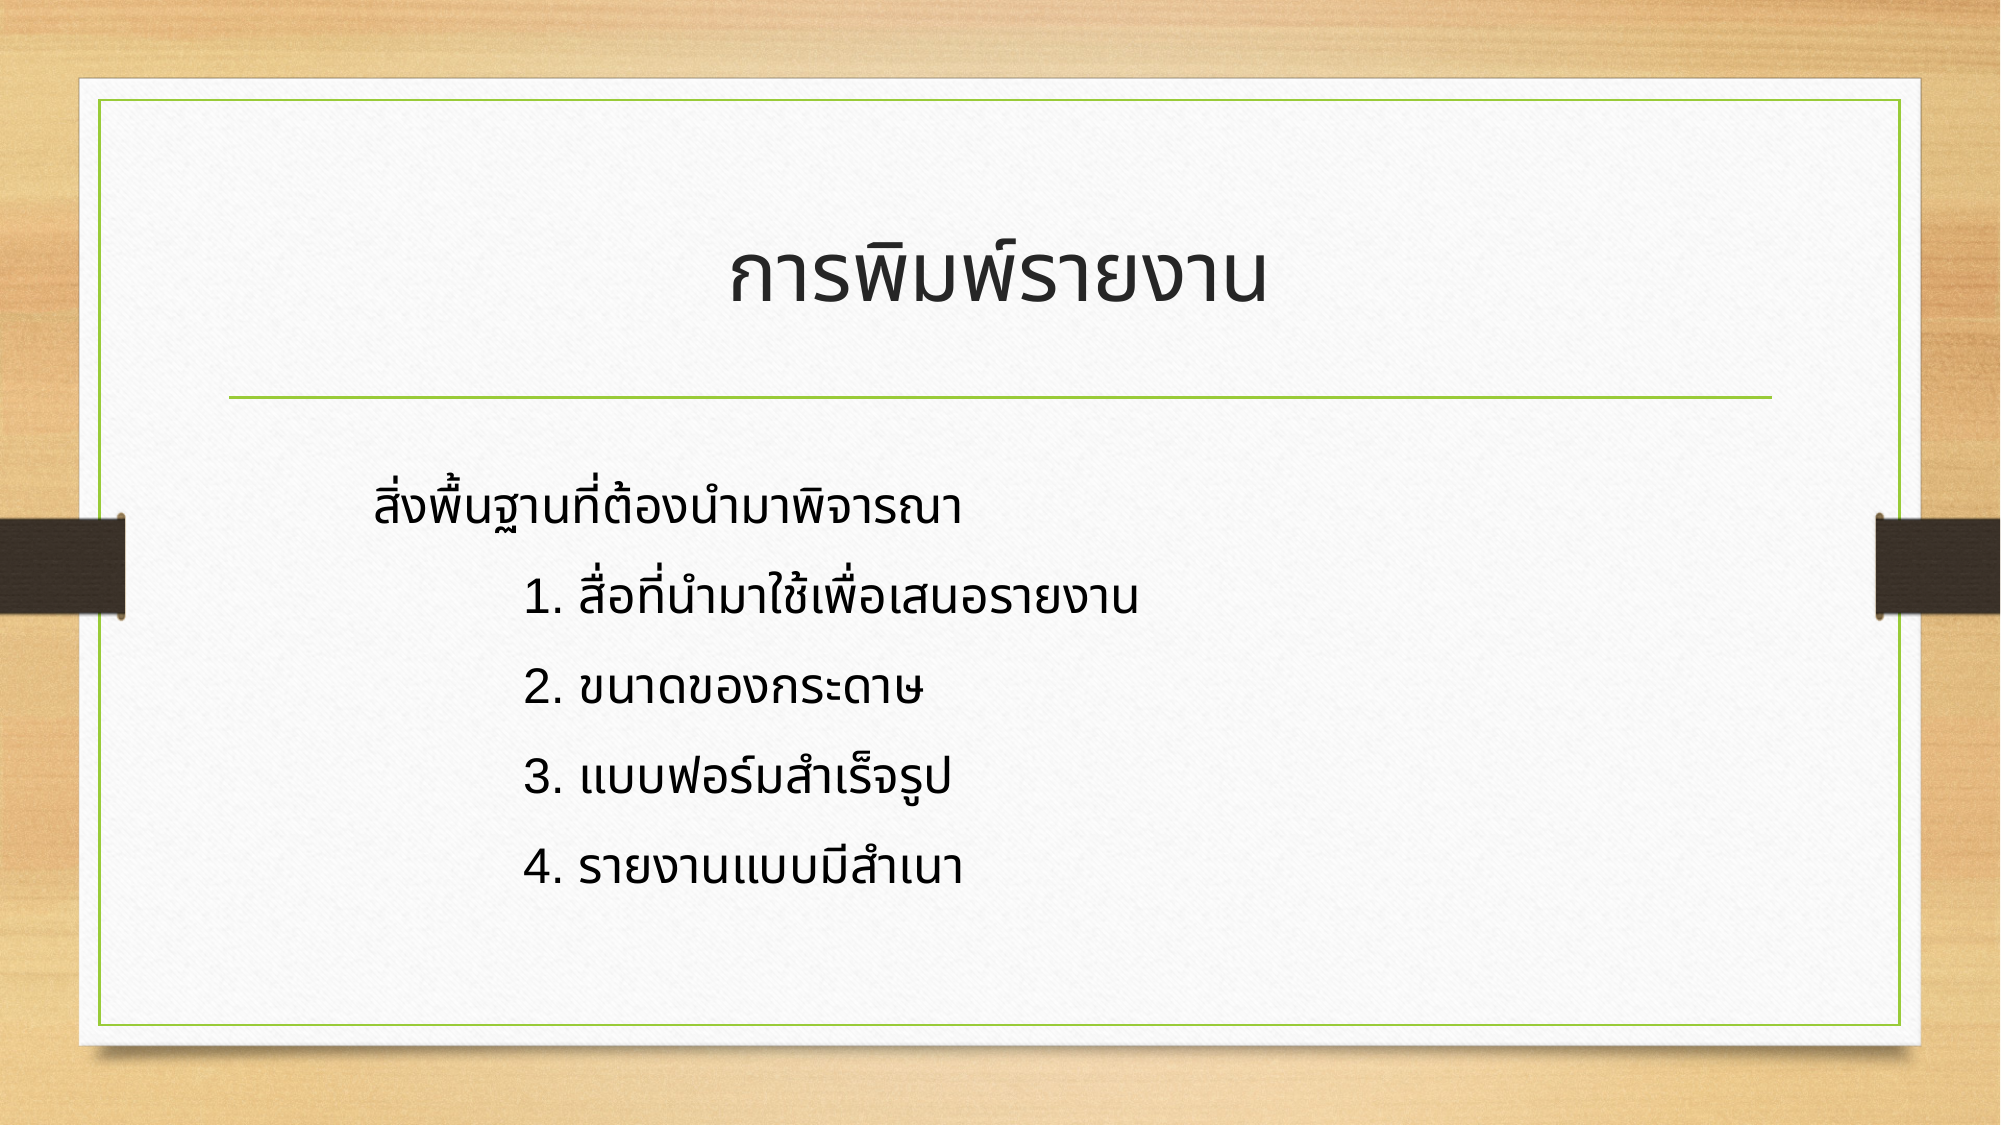

# การพิมพ์รายงาน
สิ่งพื้นฐานที่ต้องนำมาพิจารณา
	1. สื่อที่นำมาใช้เพื่อเสนอรายงาน
	2. ขนาดของกระดาษ
	3. แบบฟอร์มสำเร็จรูป
	4. รายงานแบบมีสำเนา